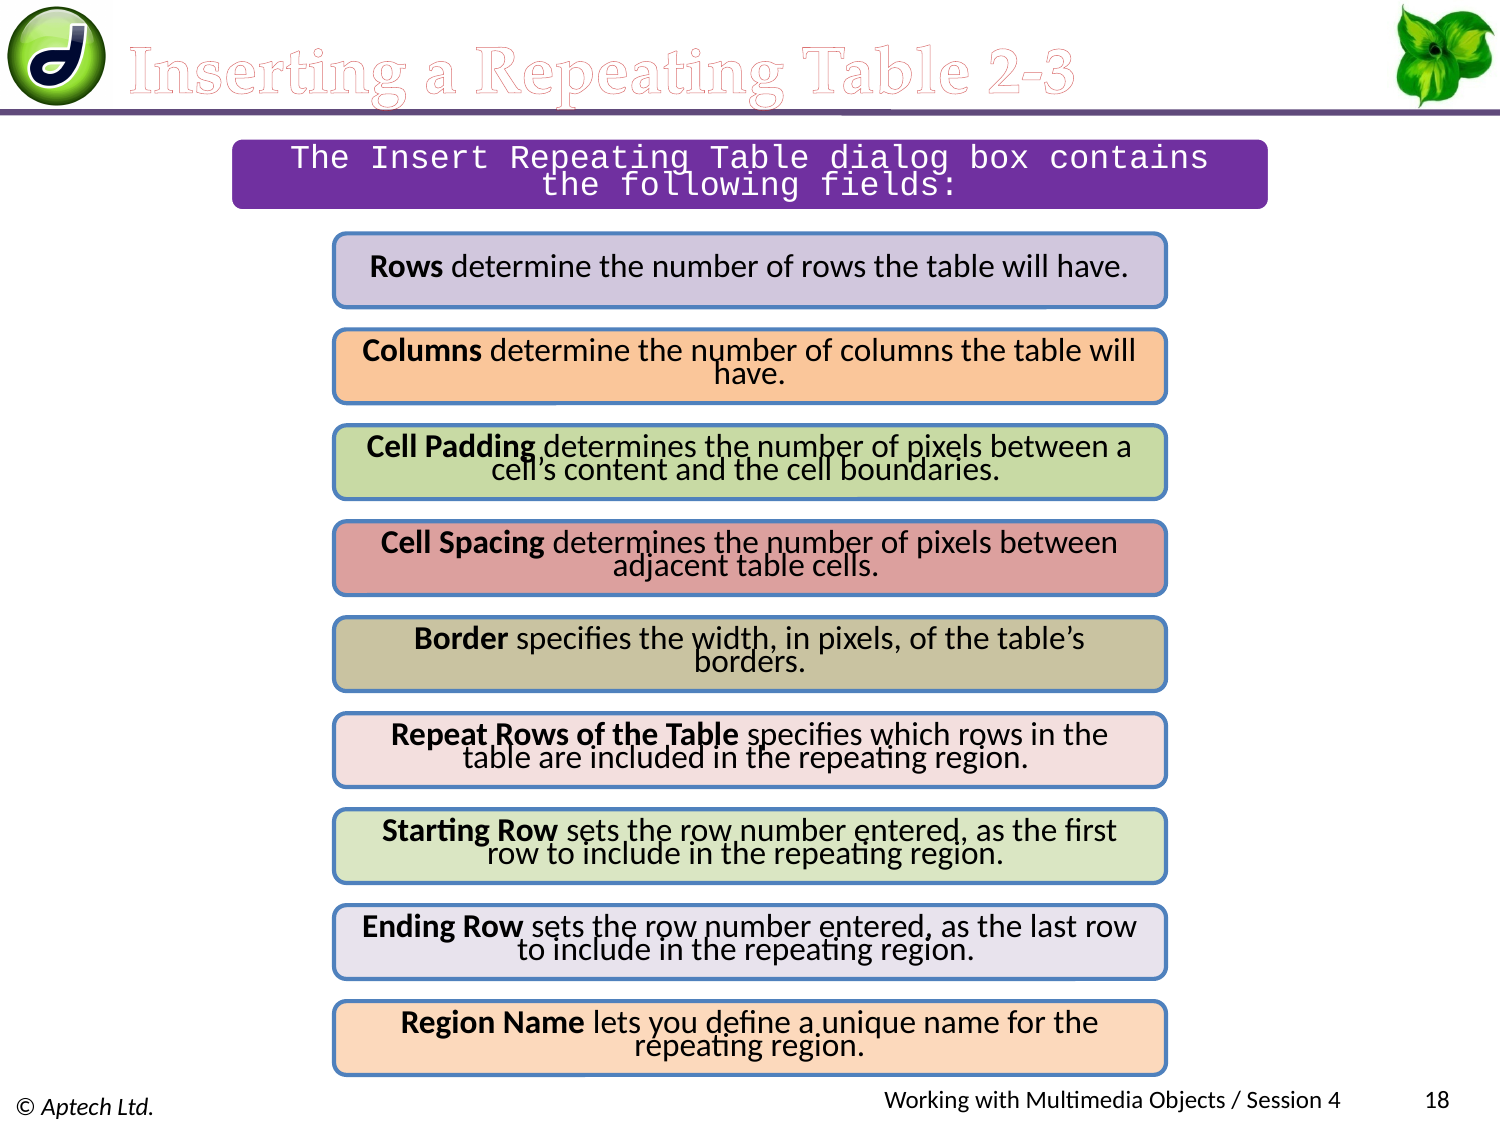

# Inserting a Repeating Table 2-3
The Insert Repeating Table dialog box contains the following fields:
Rows determine the number of rows the table will have.
Columns determine the number of columns the table will have.
Cell Padding determines the number of pixels between a cell’s content and the cell boundaries.
Cell Spacing determines the number of pixels between adjacent table cells.
Border specifies the width, in pixels, of the table’s borders.
Region Name lets you define a unique name for the repeating region.
Repeat Rows of the Table specifies which rows in the table are included in the repeating region.
Starting Row sets the row number entered, as the first row to include in the repeating region.
Ending Row sets the row number entered, as the last row to include in the repeating region.
Working with Multimedia Objects / Session 4
18